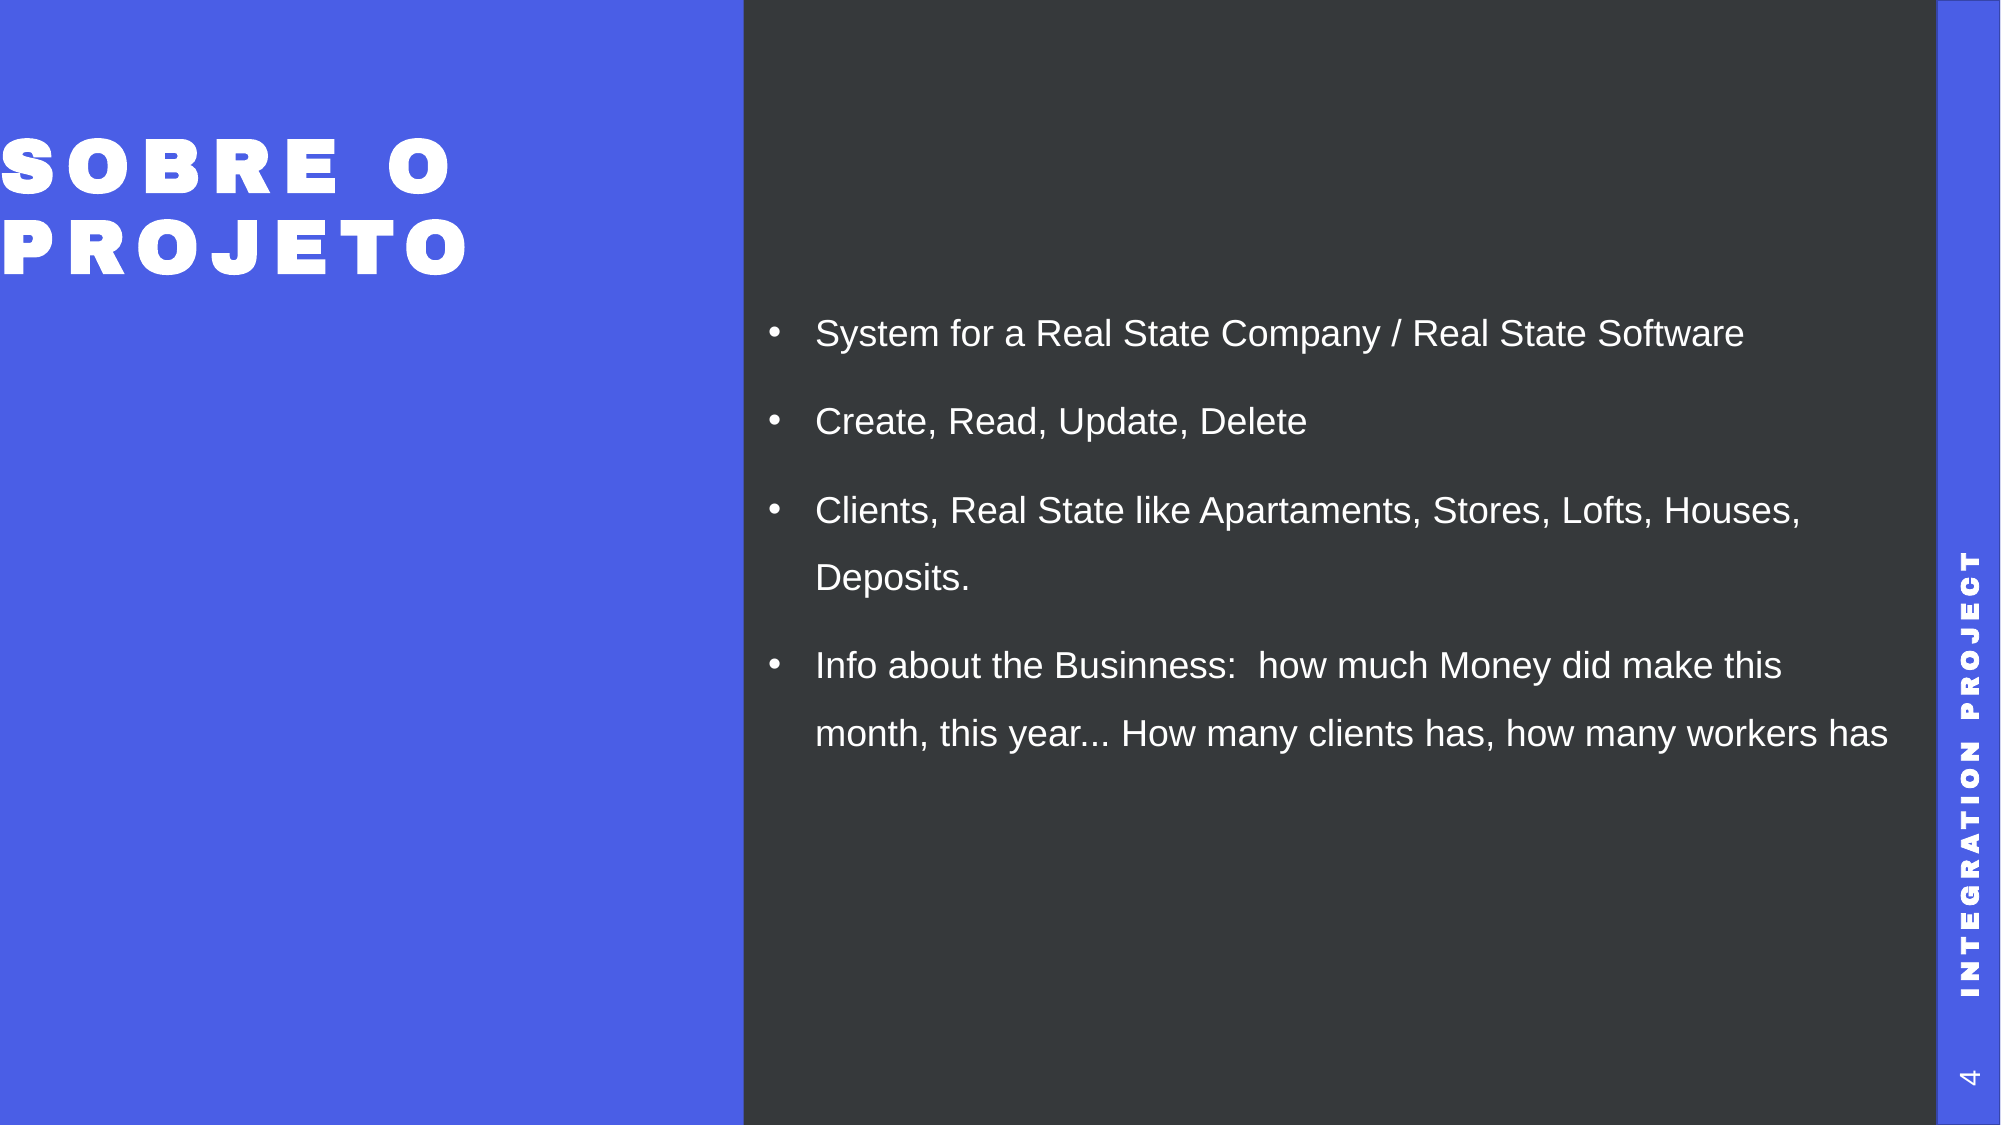

# Sobre o projeto
System for a Real State Company / Real State Software
Create, Read, Update, Delete
Clients, Real State like Apartaments, Stores, Lofts, Houses, Deposits.
Info about the Businness:  how much Money did make this month, this year... How many clients has, how many workers has
Integration Project

4